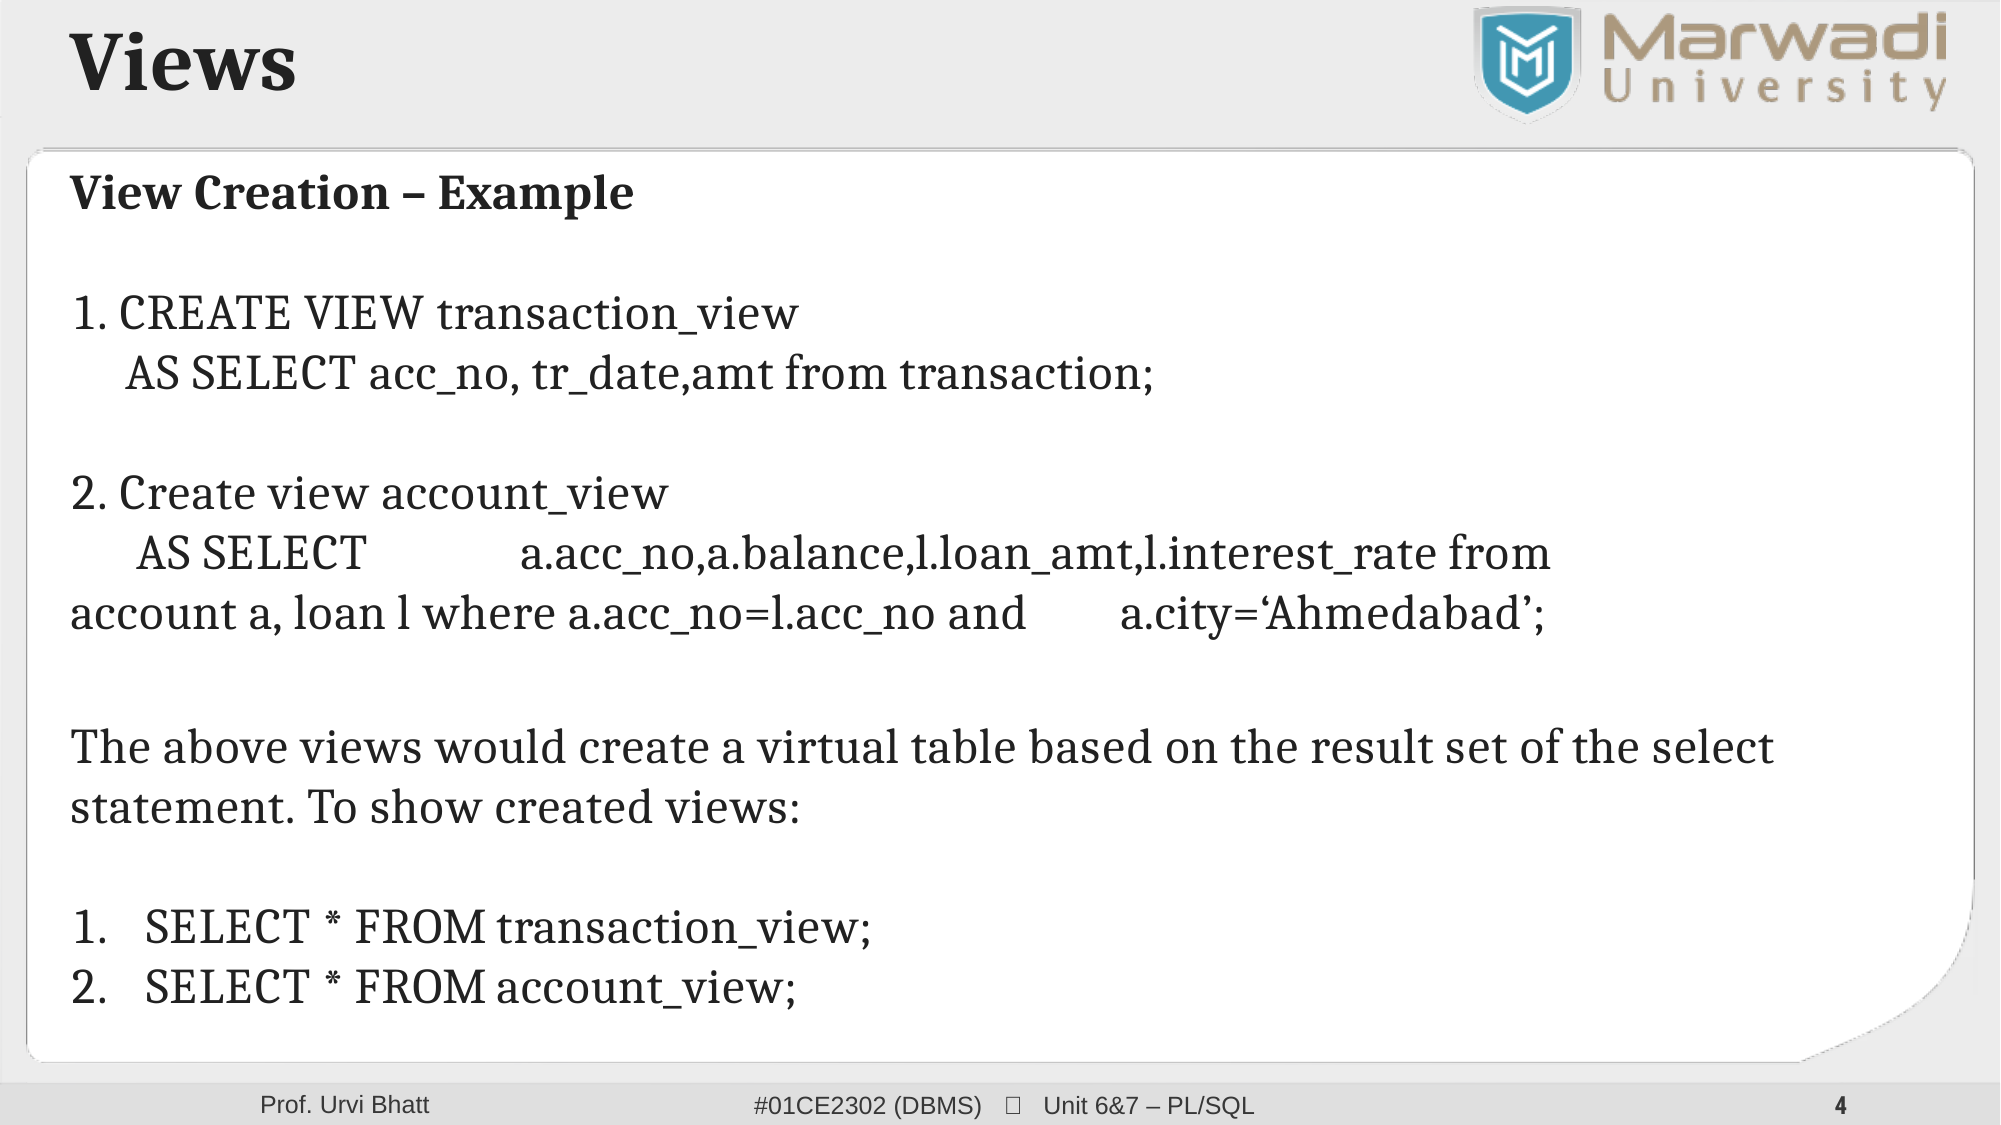

Views
View Creation – Example

1. CREATE VIEW transaction_view
     AS SELECT acc_no, tr_date,amt from transaction;

2. Create view account_view
      AS SELECT  	a.acc_no,a.balance,l.loan_amt,l.interest_rate from     	account a, loan l where a.acc_no=l.acc_no and 	a.city=‘Ahmedabad’;
The above views would create a virtual table based on the result set of the select statement. To show created views:

SELECT * FROM transaction_view;
SELECT * FROM account_view;